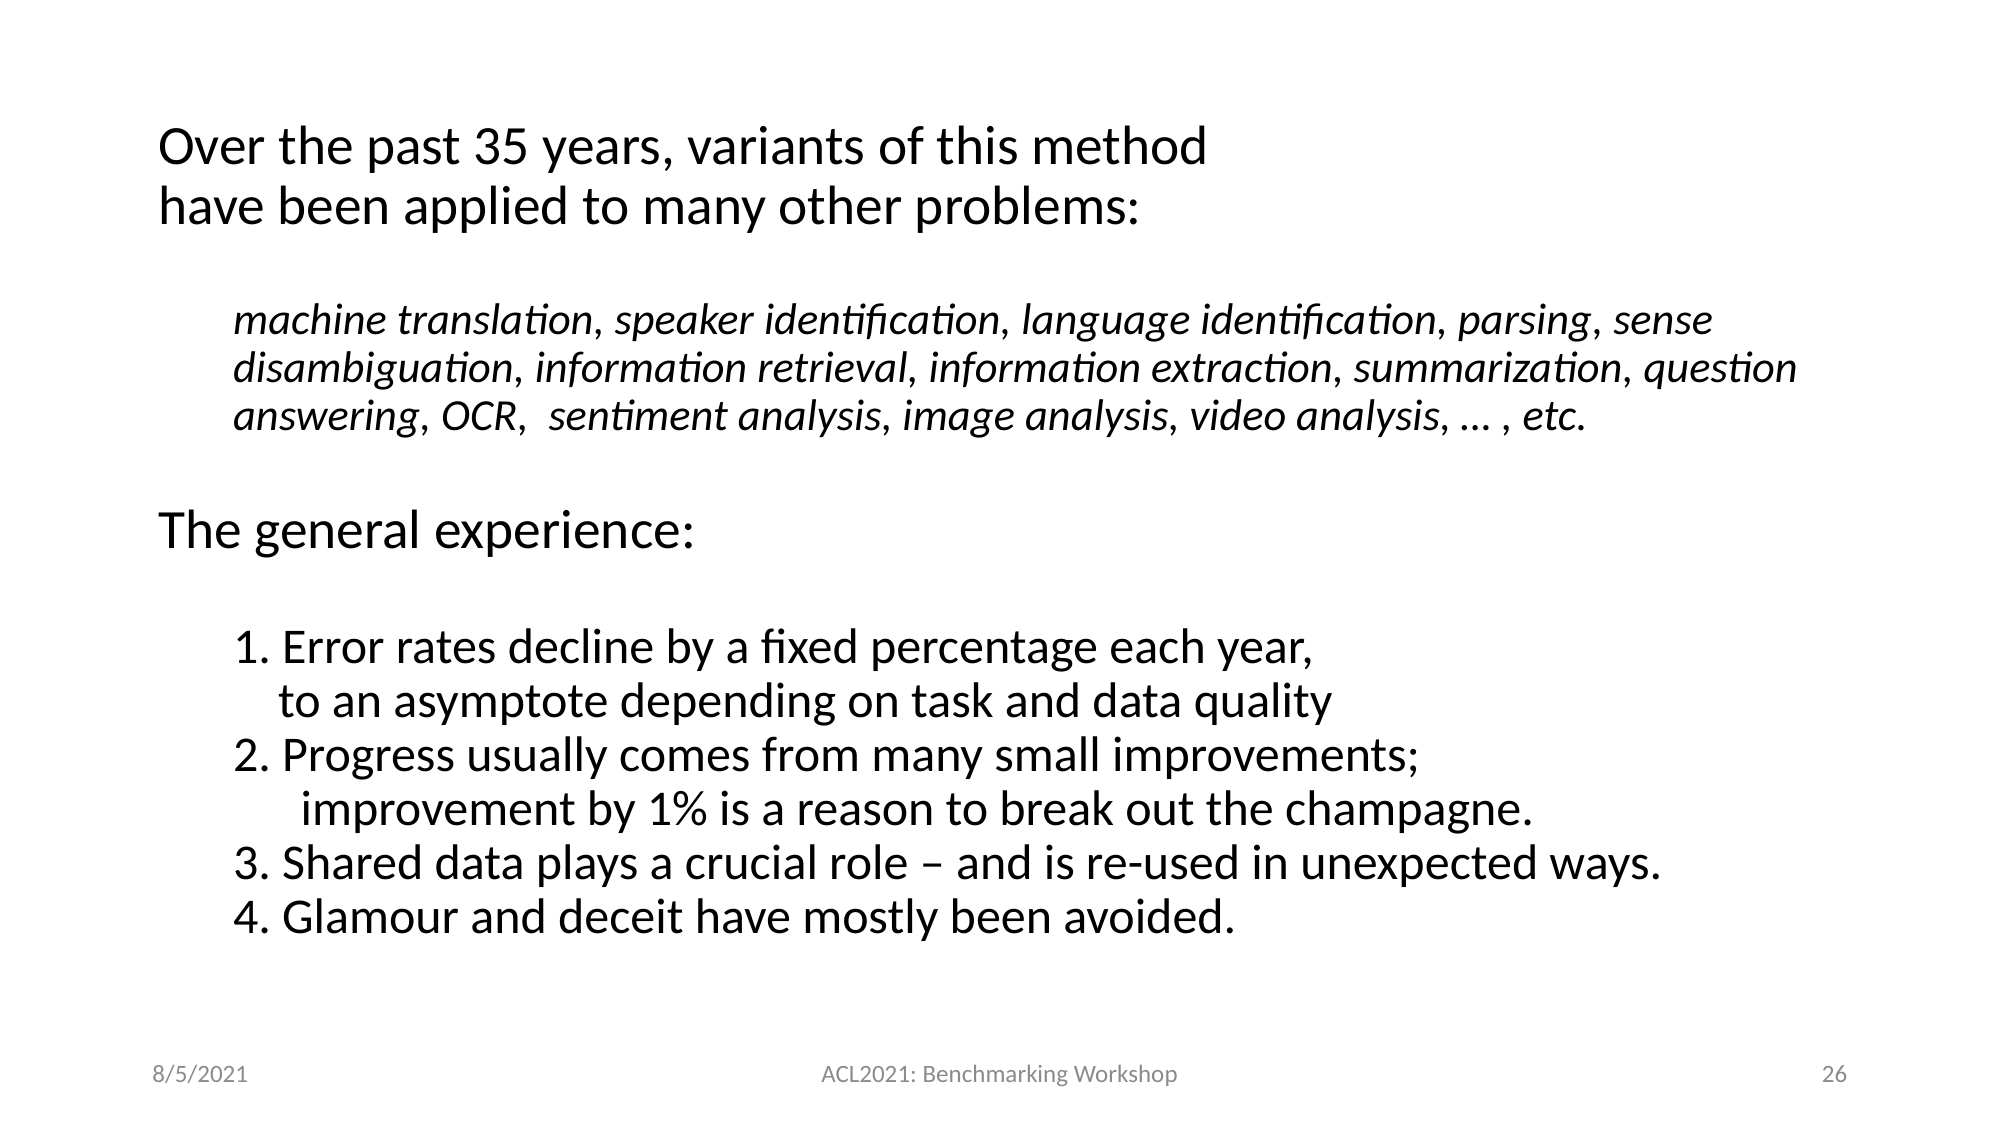

Over the past 35 years, variants of this method
have been applied to many other problems:

machine translation, speaker identification, language identification, parsing, sense disambiguation, information retrieval, information extraction, summarization, question answering, OCR,  sentiment analysis, image analysis, video analysis, … , etc.

The general experience:
1. Error rates decline by a fixed percentage each year,
    to an asymptote depending on task and data quality
2. Progress usually comes from many small improvements;
      improvement by 1% is a reason to break out the champagne.
3. Shared data plays a crucial role – and is re-used in unexpected ways.
4. Glamour and deceit have mostly been avoided.

8/5/2021
ACL2021: Benchmarking Workshop
26